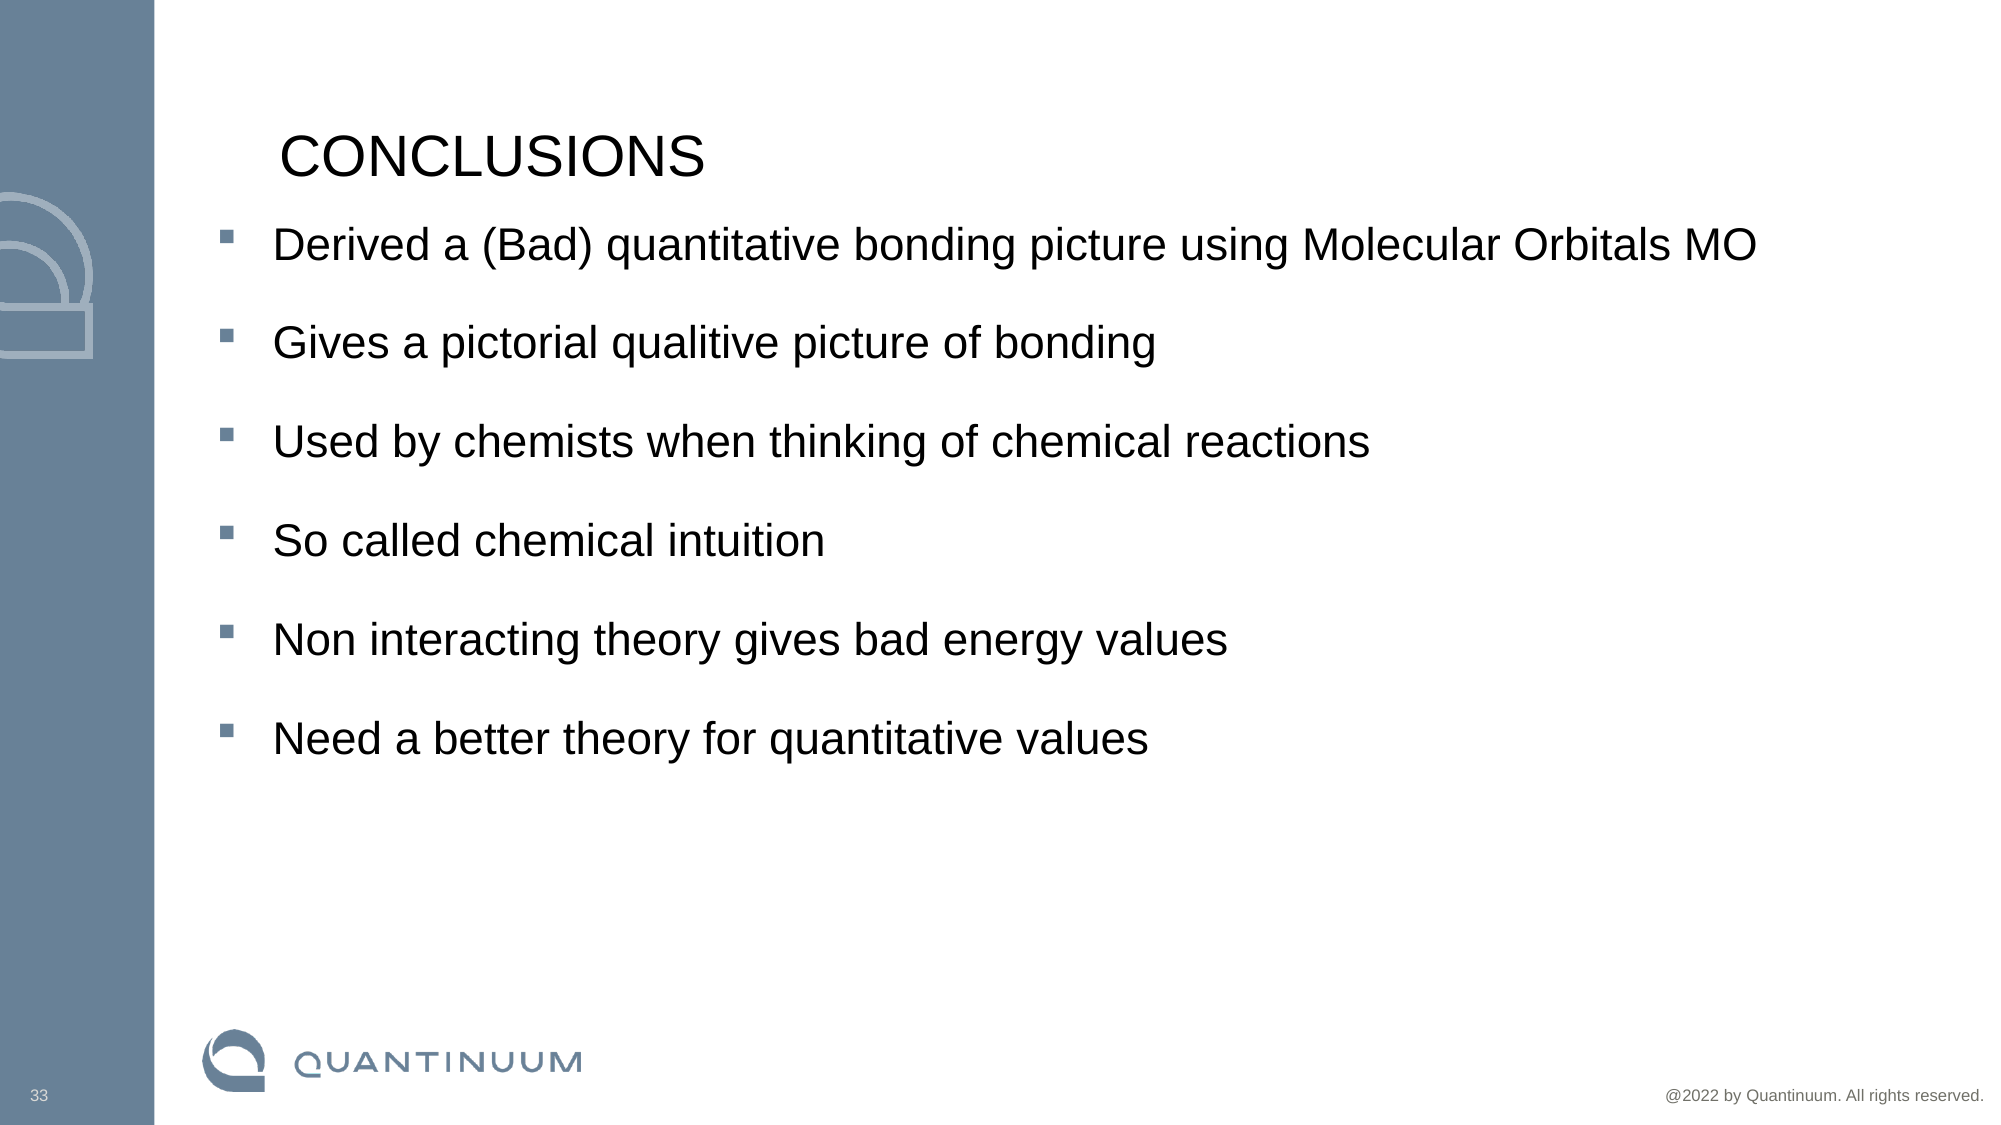

# Conclusions

Derived a (Bad) quantitative bonding picture using Molecular Orbitals MO

Gives a pictorial qualitive picture of bonding

Used by chemists when thinking of chemical reactions

So called chemical intuition

Non interacting theory gives bad energy values

Need a better theory for quantitative values

@2022 by Quantinuum. All rights reserved.
33